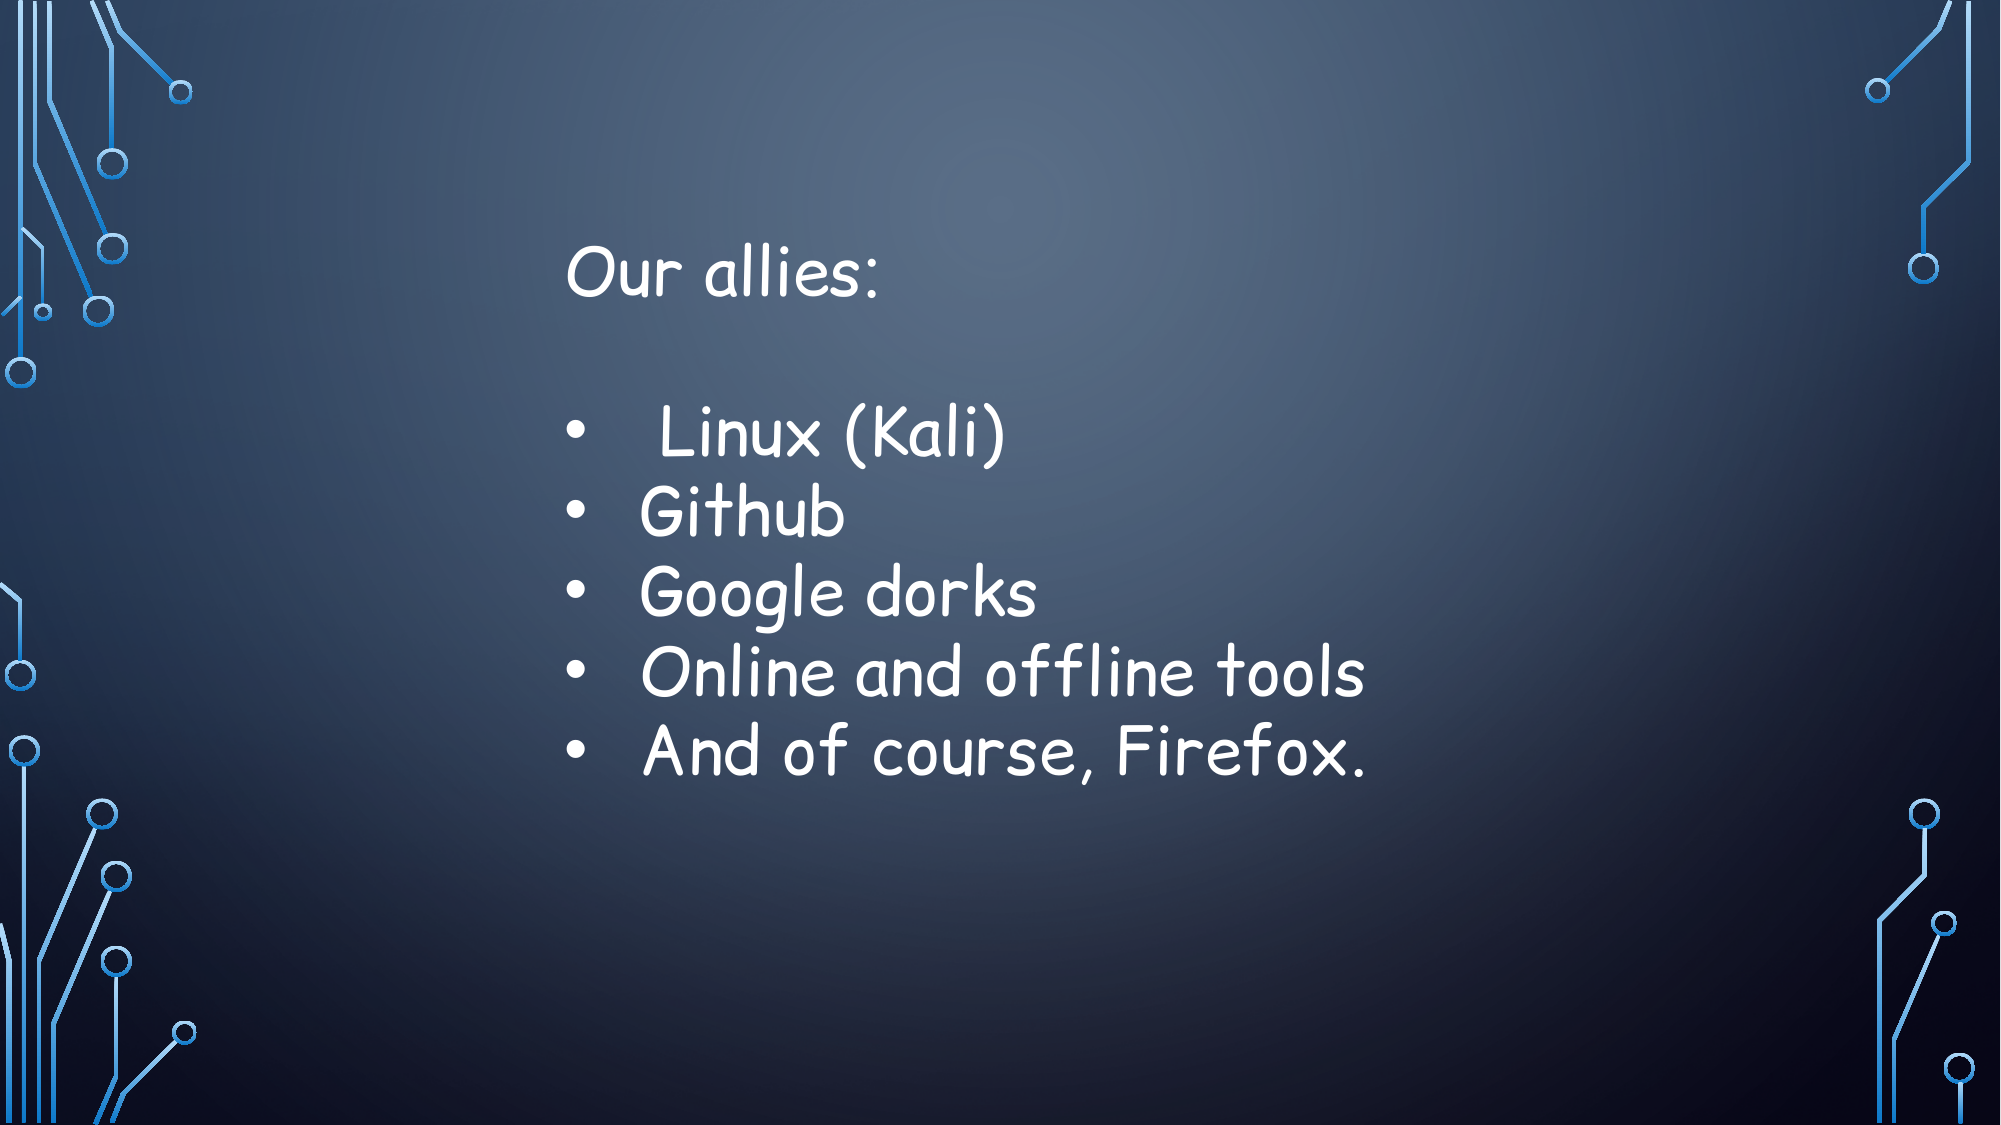

Our allies:

 Linux (Kali)
Github
Google dorks
Online and offline tools
And of course, Firefox.